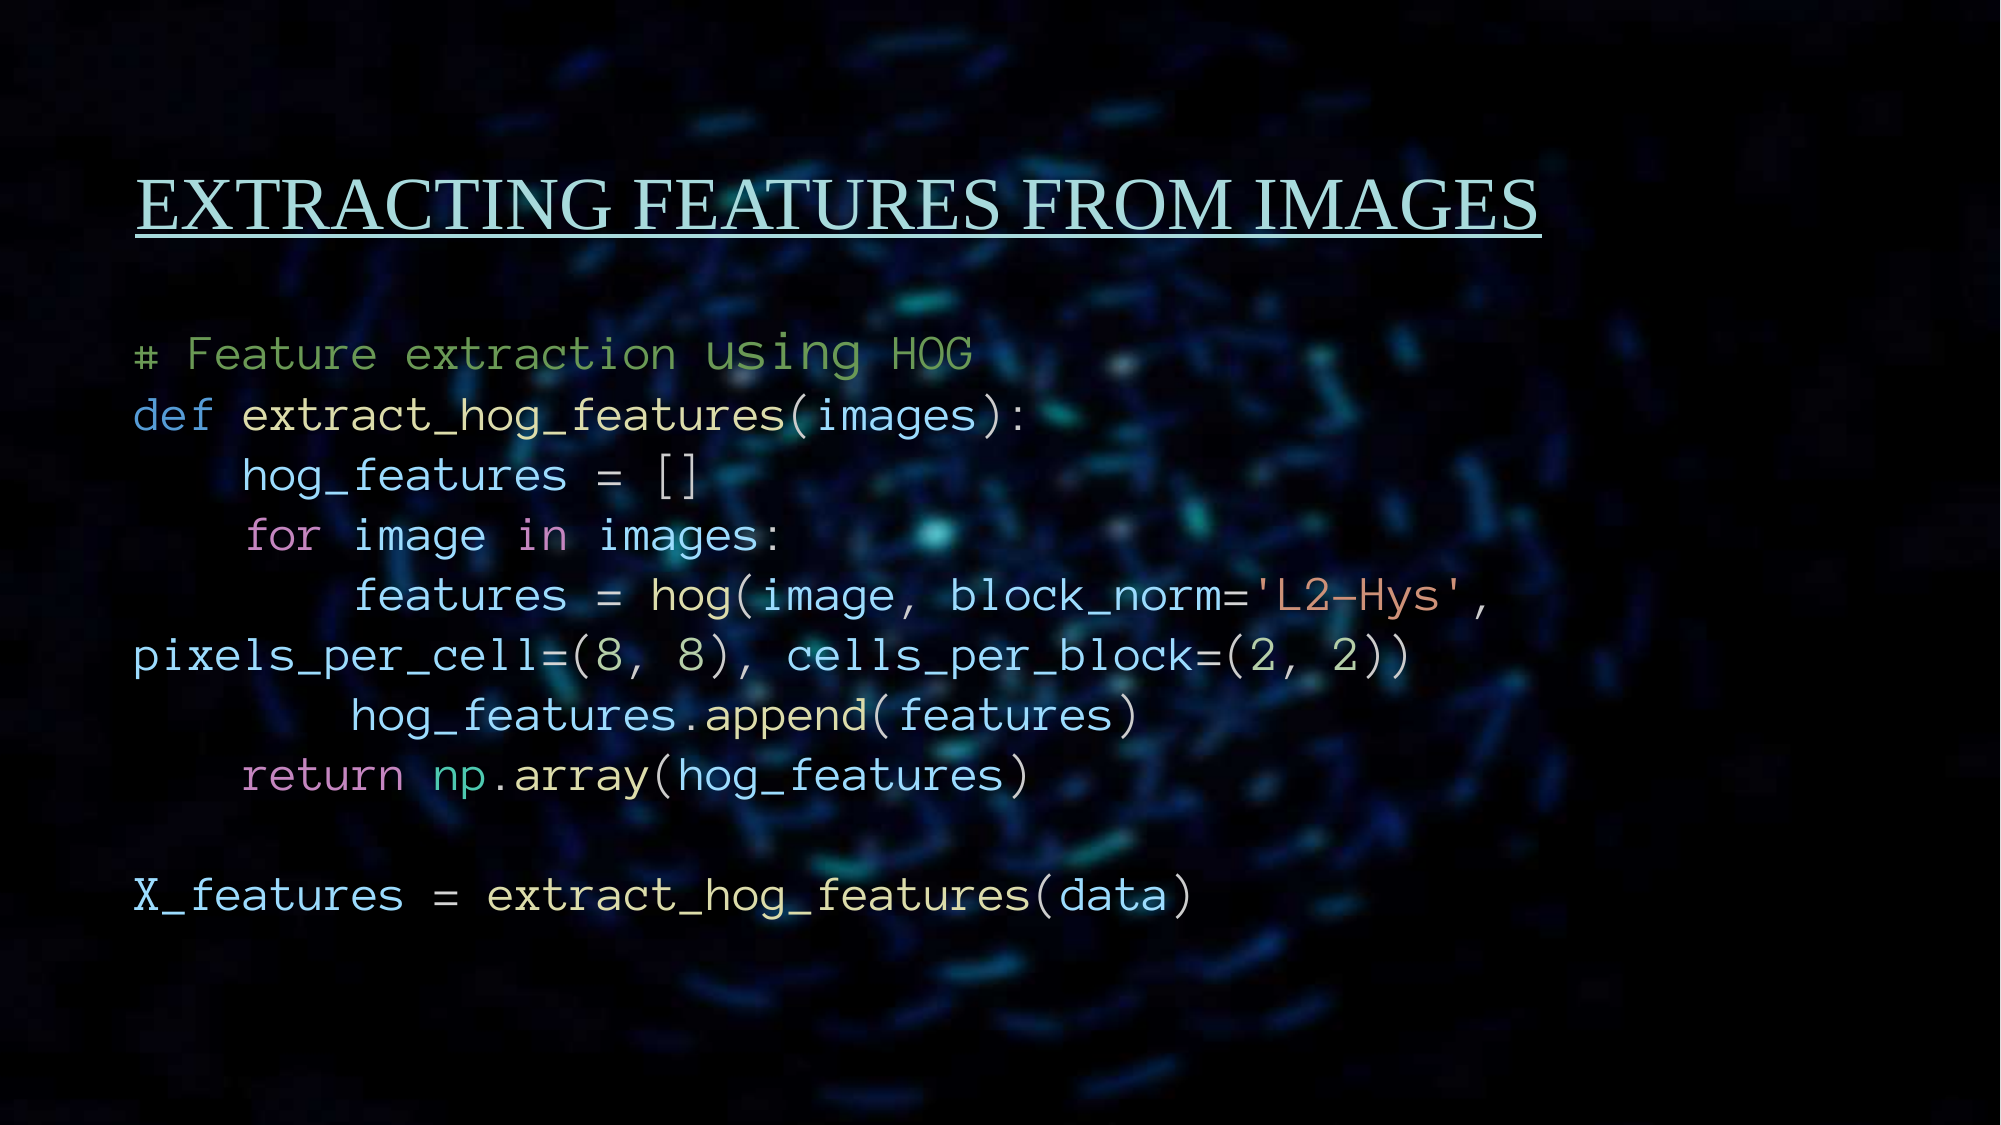

# Extracting features from images
# Feature extraction using HOG
def extract_hog_features(images):
    hog_features = []
    for image in images:
        features = hog(image, block_norm='L2-Hys', pixels_per_cell=(8, 8), cells_per_block=(2, 2))
        hog_features.append(features)
    return np.array(hog_features)
X_features = extract_hog_features(data)